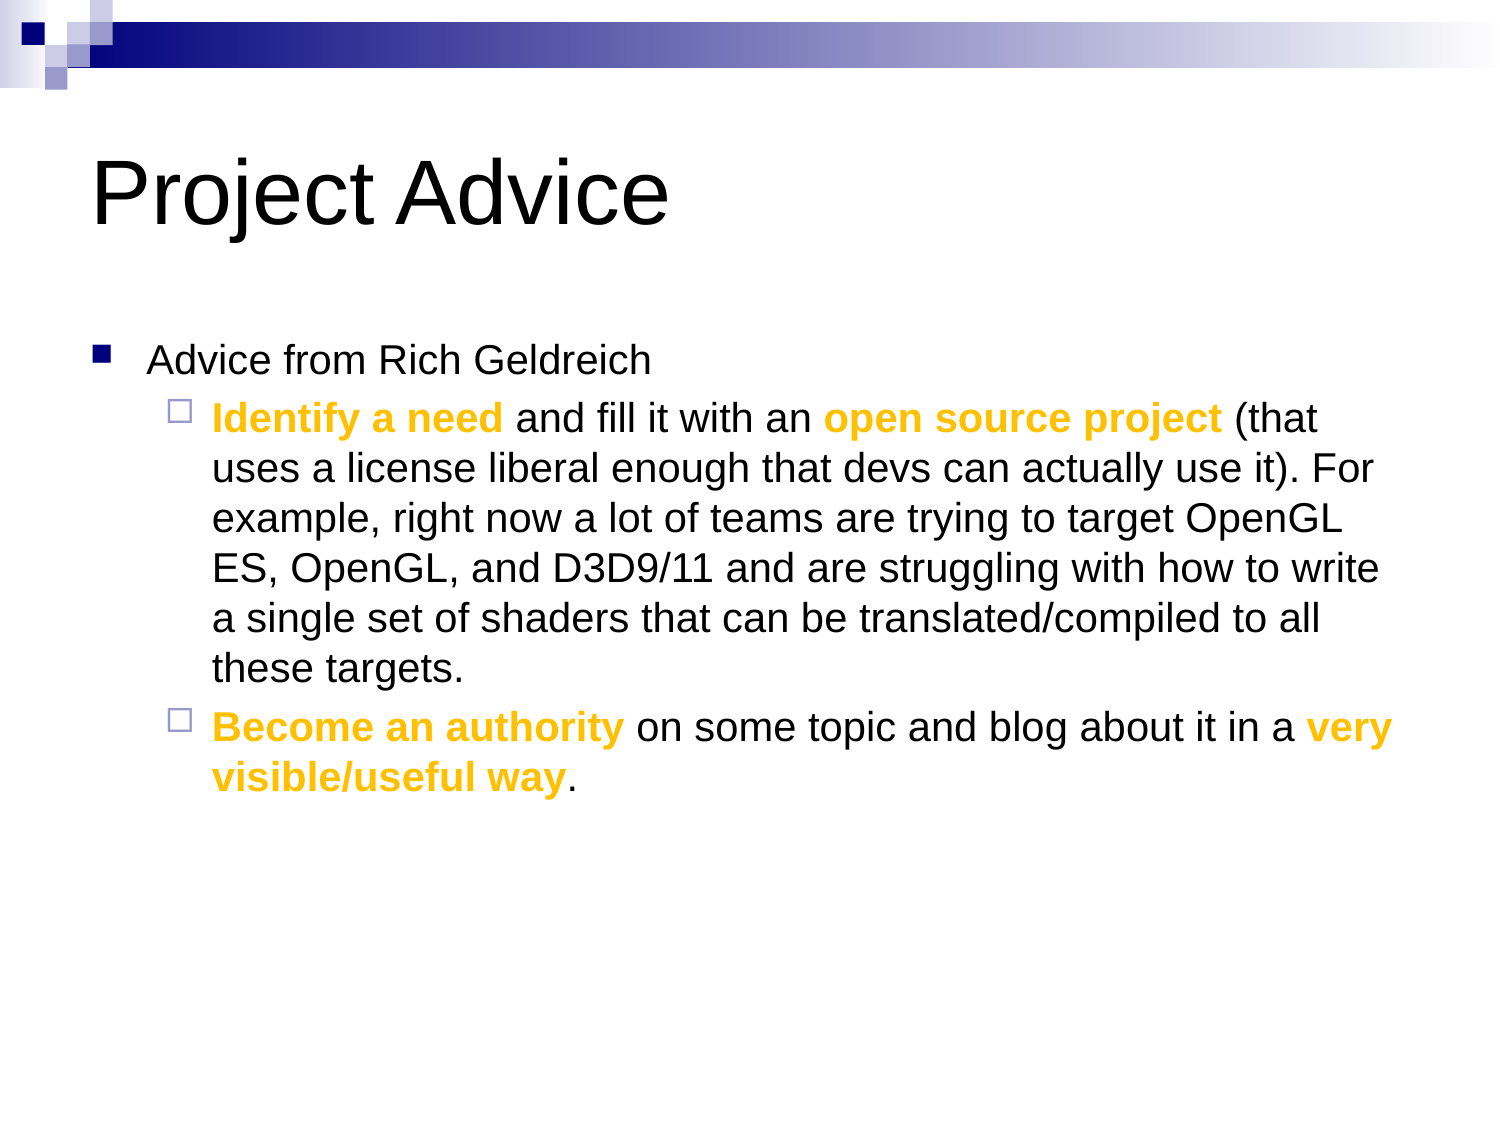

# Project Advice
Advice from Rich Geldreich
Identify a need and fill it with an open source project (that uses a license liberal enough that devs can actually use it). For example, right now a lot of teams are trying to target OpenGL ES, OpenGL, and D3D9/11 and are struggling with how to write a single set of shaders that can be translated/compiled to all these targets.
Become an authority on some topic and blog about it in a very
visible/useful way.